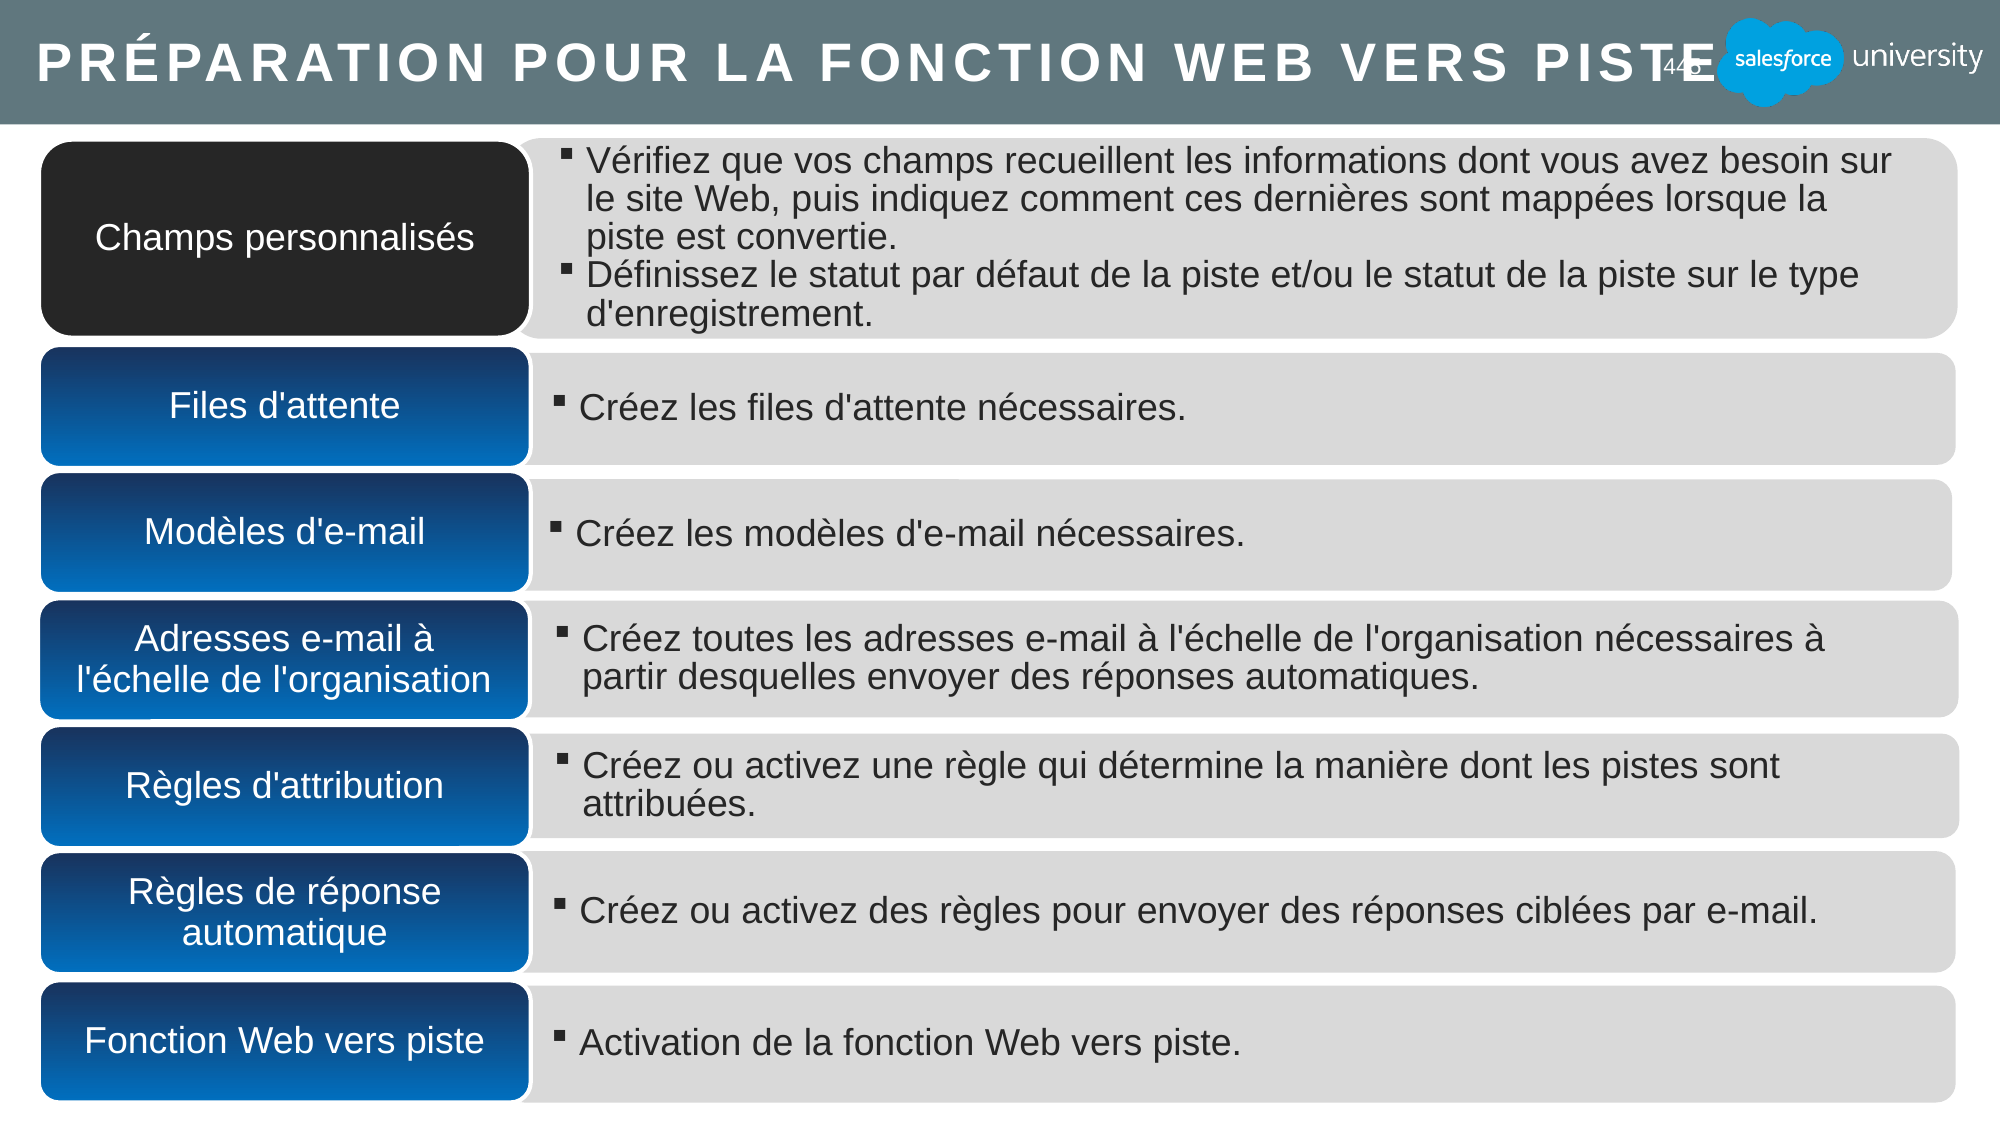

# Préparation pour la fonction Web vers piste
445
Vérifiez que vos champs recueillent les informations dont vous avez besoin sur le site Web, puis indiquez comment ces dernières sont mappées lorsque la piste est convertie.
Définissez le statut par défaut de la piste et/ou le statut de la piste sur le type d'enregistrement.
Champs personnalisés
Files d'attente
Modèles d'e-mail
Adresses e-mail à l'échelle de l'organisation
Règles d'attribution
Règles de réponse automatique
Fonction Web vers piste
Créez les files d'attente nécessaires.
Créez les modèles d'e-mail nécessaires.
Créez toutes les adresses e-mail à l'échelle de l'organisation nécessaires à partir desquelles envoyer des réponses automatiques.
Créez ou activez une règle qui détermine la manière dont les pistes sont attribuées.
Créez ou activez des règles pour envoyer des réponses ciblées par e-mail.
Activation de la fonction Web vers piste.